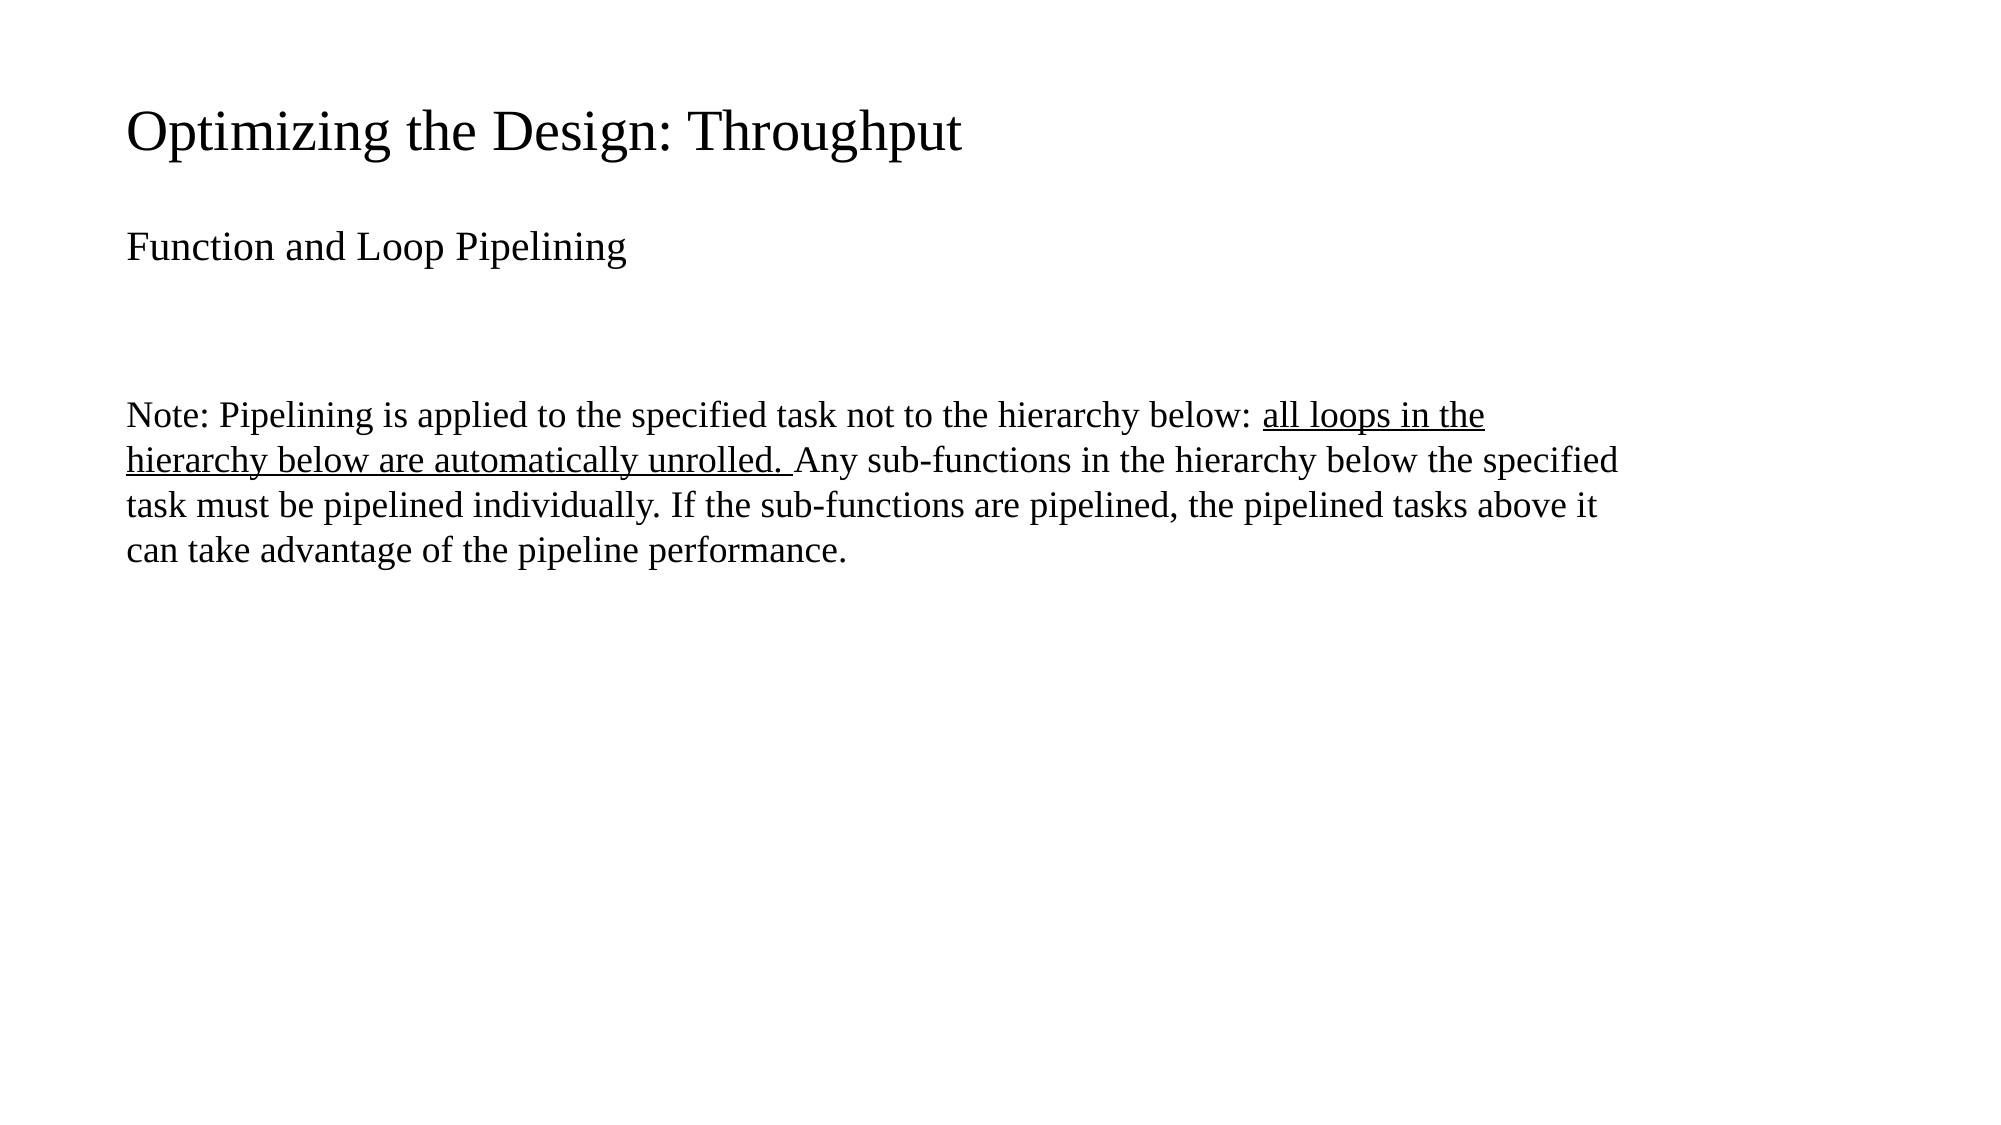

Optimizing the Design: Throughput
Function and Loop Pipelining
Note: Pipelining is applied to the specified task not to the hierarchy below: all loops in the hierarchy below are automatically unrolled. Any sub-functions in the hierarchy below the specified task must be pipelined individually. If the sub-functions are pipelined, the pipelined tasks above it can take advantage of the pipeline performance.